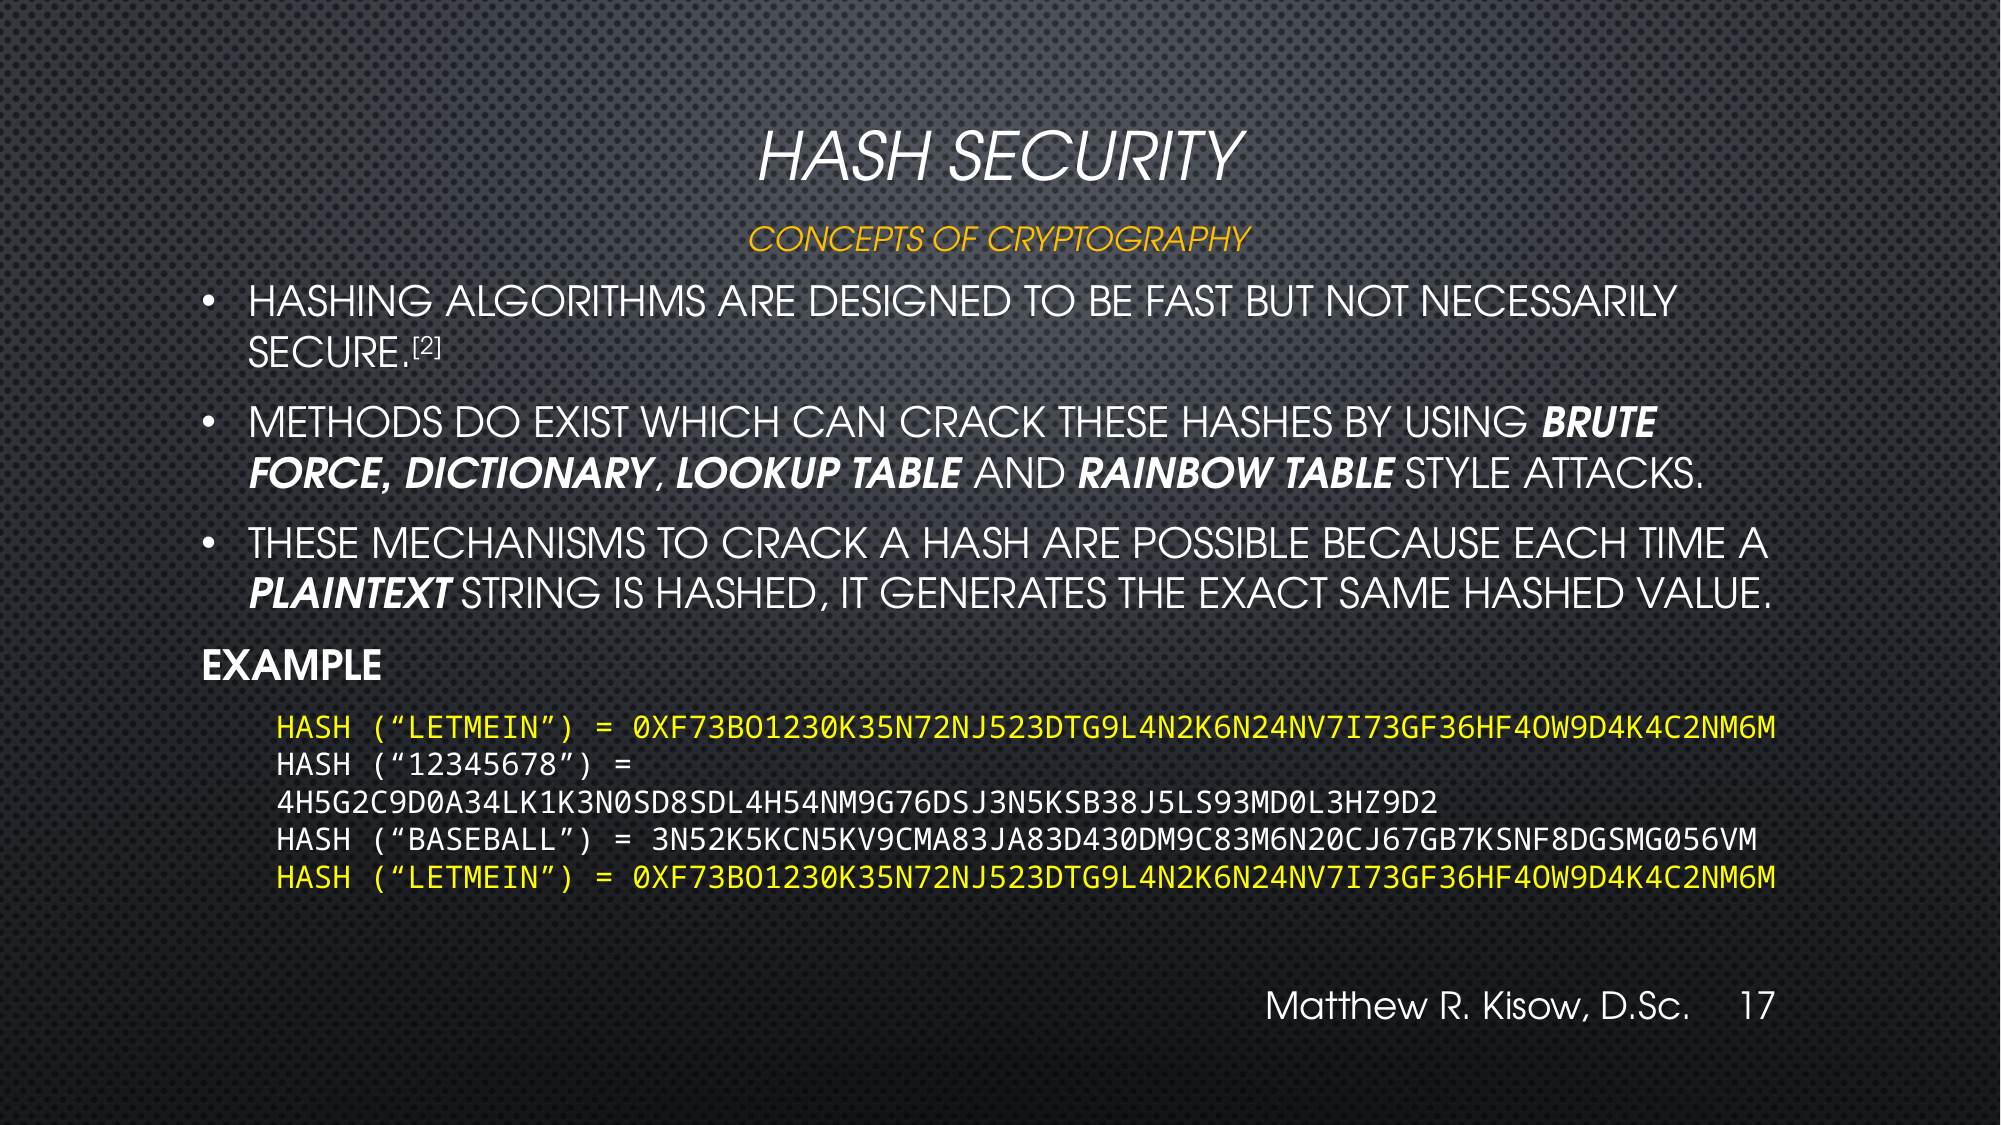

# Hash security
Concepts of Cryptography
Hashing algorithms are designed to be fast but not necessarily secure.[2]
methods do exist which can crack these hashes by using brute force, dictionary, lookup table and rainbow table style attacks.
These mechanisms to crack a hash are possible because each time a plaintext string is hashed, it generates the exact same hashed value.
Example
hash (“letmein”) = 0xf73bo1230k35n72nj523dtg9l4n2k6n24nv7i73gf36hf4ow9d4k4c2nm6m
hash (“12345678”) = 4h5g2c9d0a34lk1k3n0sd8sdl4h54nm9g76dsj3n5ksb38j5ls93md0l3hz9d2
hash (“baseball”) = 3n52k5kcn5kv9cma83ja83d430dm9c83m6n20cj67gb7ksnf8dgsmg056vm
hash (“letmein”) = 0xf73bo1230k35n72nj523dtg9l4n2k6n24nv7i73gf36hf4ow9d4k4c2nm6m